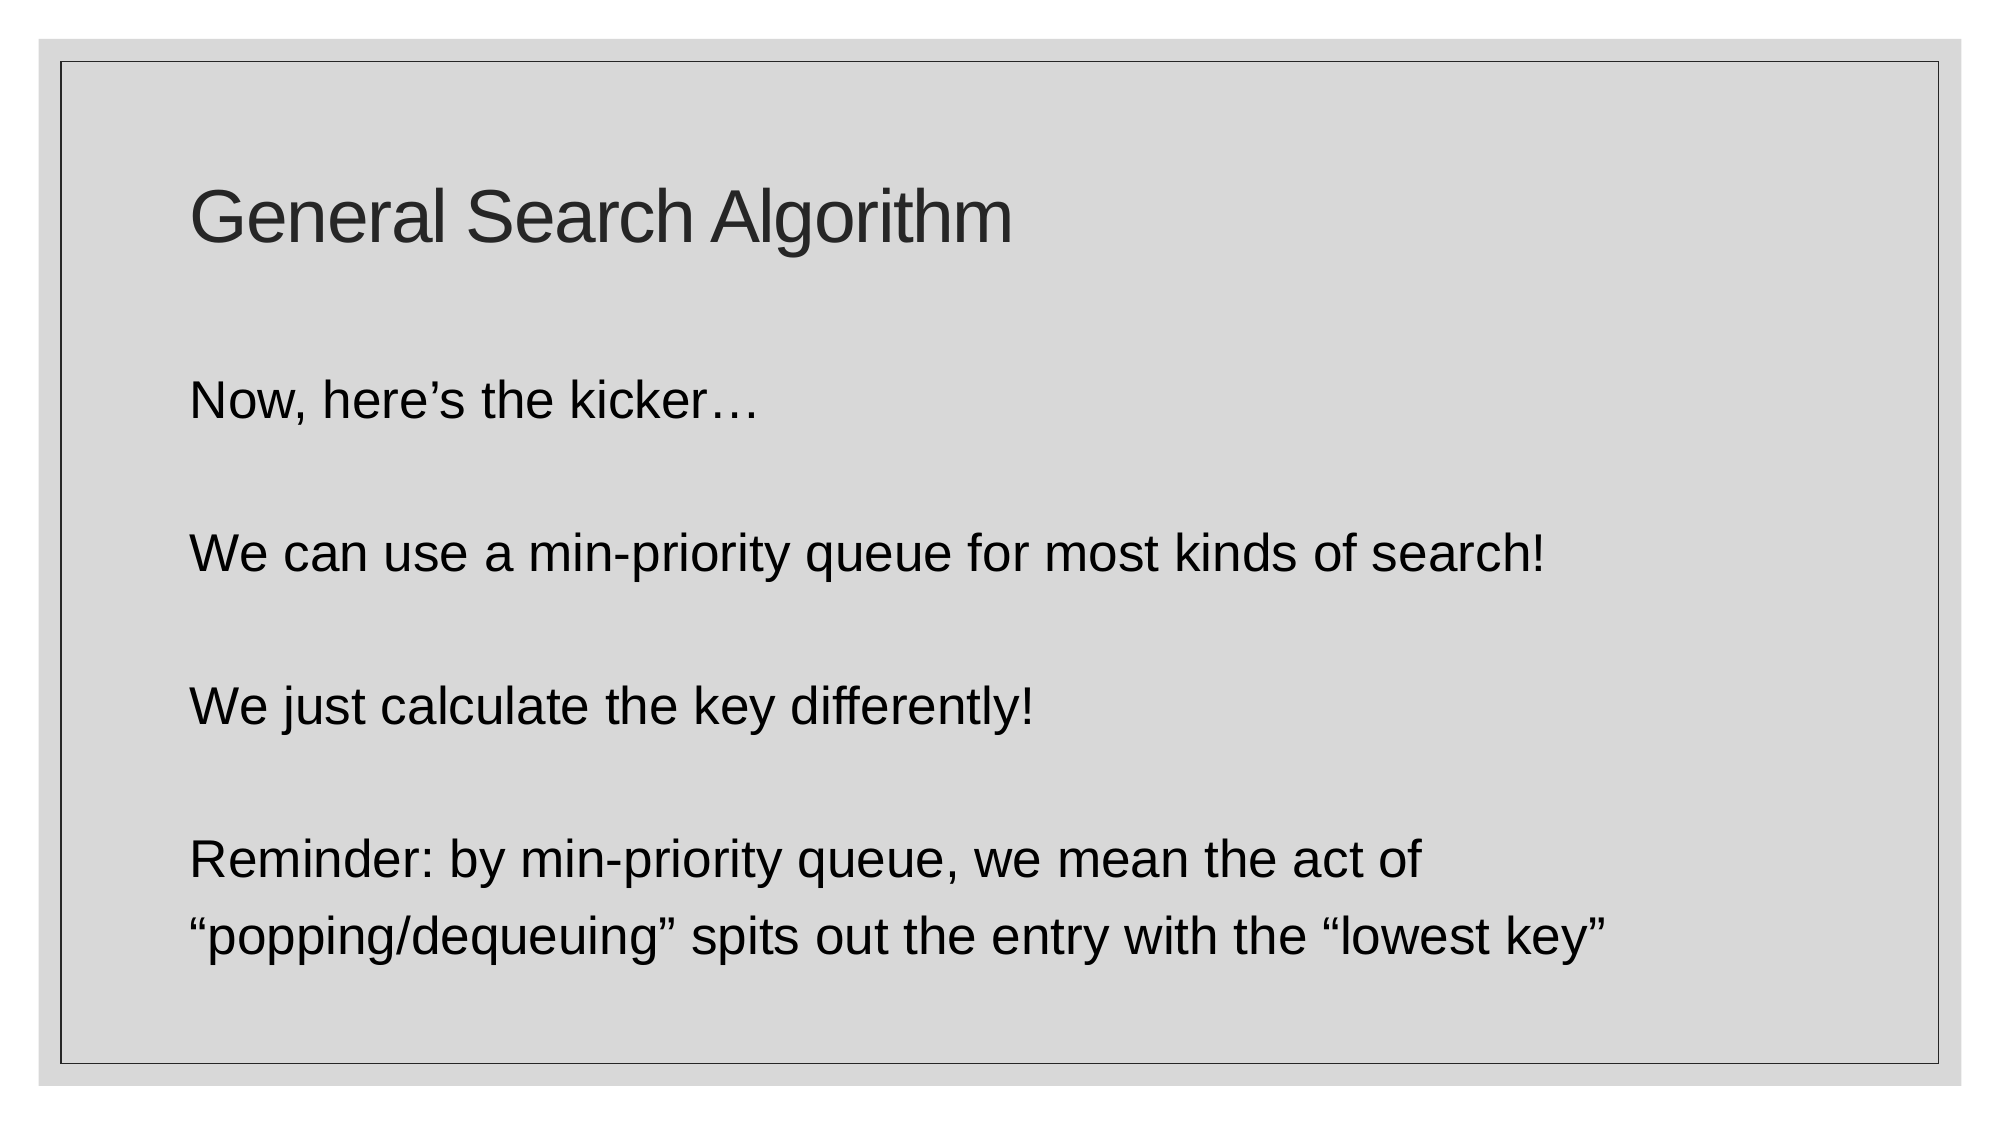

# General Search Algorithm

Now, here’s the kicker…

We can use a min-priority queue for most kinds of search!

We just calculate the key differently!

Reminder: by min-priority queue, we mean the act of “popping/dequeuing” spits out the entry with the “lowest key”